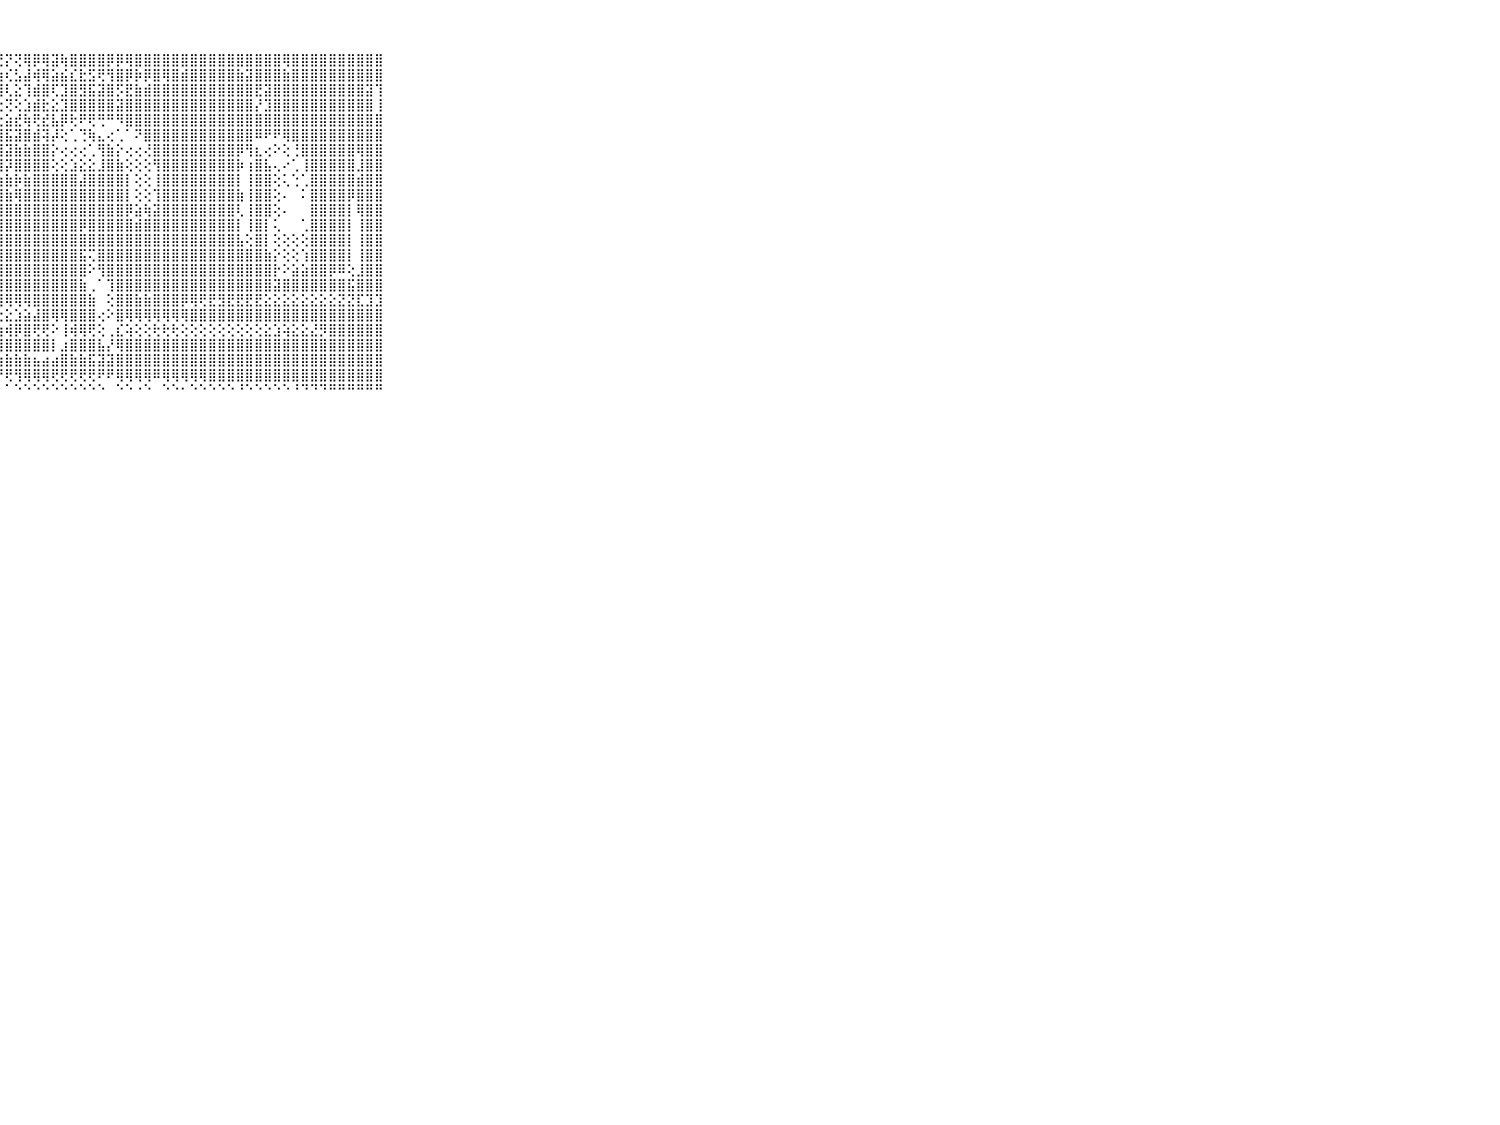

⠀⠀⠀⠀⠀⠀⠀⠀⠀⠀⠀⢕⢕⢜⢕⢕⡕⢕⢕⢵⢕⢕⢕⣕⢕⢕⢱⢝⡝⢝⢿⡿⢿⣽⢷⣿⣿⣿⣿⡿⡿⢿⣿⣿⣿⣿⣿⣿⣿⣿⣿⣿⣿⣿⣿⣿⣿⣿⢿⣿⣿⣿⣿⣿⣿⣿⣿⣿⣿⠀⠀⠀⠀⠀⠀⠀⠀⠀⠀⠀⠀
⠀⠀⠀⠀⠀⠀⠀⠀⠀⠀⠀⢱⢧⣣⡕⢕⢕⢷⢗⢎⡕⢕⢱⢕⢇⢕⢹⢱⢎⣣⣼⢾⢿⣵⣮⣎⣗⣫⢟⢻⣿⡿⡷⡿⣿⢿⣿⣾⣿⣿⣿⣿⣿⣷⣽⣿⣿⣿⣷⣿⣿⣿⣿⣿⣿⣿⣿⣿⣿⠀⠀⠀⠀⠀⠀⠀⠀⠀⠀⠀⠀
⠀⠀⠀⠀⠀⠀⠀⠀⠀⠀⠀⢕⢺⡧⢵⢵⢵⣕⣕⢜⢕⣇⣕⢞⢟⢟⢣⢼⢇⣕⢹⣾⣿⢏⣹⣿⣻⣯⣽⣿⡫⣟⣷⣾⣿⣿⣿⣿⣿⣿⣿⣿⣿⣿⣿⣟⣽⣿⣿⣿⣿⣿⣿⣿⣿⣿⣿⣽⢹⠀⠀⠀⠀⠀⠀⠀⠀⠀⠀⠀⠀
⠀⠀⠀⠀⠀⠀⠀⠀⠀⠀⠀⣕⢕⢕⢕⢕⢝⢜⢻⡯⢕⢇⣕⢕⢞⣇⢕⢕⢝⢕⣱⣾⣗⣕⣹⣿⣿⣿⣿⣿⣽⣿⣿⣿⣿⣿⣿⣿⣿⣿⣿⣿⣿⣿⣿⡜⣹⣿⣿⣿⣿⣿⣿⣿⣿⣿⣿⣿⢸⠀⠀⠀⠀⠀⠀⠀⠀⠀⠀⠀⠀
⠀⠀⠀⠀⠀⠀⠀⠀⠀⠀⠀⢝⢿⣧⣕⢕⢕⢜⢜⢯⢜⢇⡝⢕⢱⣷⢗⢕⣵⣞⢷⢟⣞⣧⡿⢗⠟⢟⢛⠛⠻⣿⣿⣿⣿⣿⣿⣿⣿⣿⣿⣿⣿⣿⣿⣿⣿⣿⣿⣿⣿⣿⣿⣿⣿⣿⣿⣿⣿⠀⠀⠀⠀⠀⠀⠀⠀⠀⠀⠀⠀
⠀⠀⠀⠀⠀⠀⠀⠀⠀⠀⠀⢔⢔⢝⣿⣷⣕⢕⢕⢱⡝⡕⢳⢧⣿⢿⣗⣻⣯⣽⣿⣾⢽⡼⢕⢁⢙⢷⣄⢔⢁⠁⠝⣿⣿⣿⣿⣿⣿⣿⣿⣿⣿⣿⣿⠿⠟⠟⢿⣿⣿⣿⣿⣿⣿⣿⣿⣿⣿⠀⠀⠀⠀⠀⠀⠀⠀⠀⠀⠀⠀
⠀⠀⠀⠀⠀⠀⠀⠀⠀⠀⠀⢕⢕⢕⢸⣿⣿⡕⢕⢕⢜⣣⢺⣟⣟⣟⣫⣼⣽⣷⣷⣿⣿⡕⢔⢔⢔⢁⢻⣷⡕⢔⢔⢜⣿⣿⣿⣿⣿⣿⣿⣿⣿⡿⢻⣆⢔⠕⢕⢘⣿⣿⣿⣿⣿⣿⢿⣿⣿⠀⠀⠀⠀⠀⠀⠀⠀⠀⠀⠀⠀
⠀⠀⠀⠀⠀⠀⠀⠀⠀⠀⠀⣷⣷⣧⣵⣿⣿⣿⢕⢕⢜⣟⣟⣽⣯⣿⣿⣿⡽⣿⣿⣿⣿⢕⢕⣱⣕⣕⣸⣿⣷⢕⢕⢕⢻⣿⣿⣿⣿⣿⣿⣿⣿⡷⢰⣿⣧⢄⠔⢁⢸⣿⣿⣿⣿⣿⣸⣿⣿⠀⠀⠀⠀⠀⠀⠀⠀⠀⠀⠀⠀
⠀⠀⠀⠀⠀⠀⠀⠀⠀⠀⠀⣿⣿⣿⣿⣿⣿⣿⢕⢕⢸⣹⣽⣿⣧⣽⣿⣷⣷⡷⣷⣿⣿⣿⣿⣿⣼⣿⣿⣿⣿⡇⢕⢕⢸⣿⣿⣿⣿⣿⣿⣿⣿⡇⢸⣿⣿⢕⢅⢑⢁⣿⣿⣿⣿⣿⣾⣿⣿⠀⠀⠀⠀⠀⠀⠀⠀⠀⠀⠀⠀
⠀⠀⠀⠀⠀⠀⠀⠀⠀⠀⠀⣿⣿⣿⣿⣿⣿⣿⢕⢕⢕⡮⢷⢾⢧⢾⢷⢾⣷⢿⣿⣿⣿⣿⣿⣿⣿⣿⣿⣿⣿⡇⢕⢕⢹⣿⣿⣿⣿⣿⣿⣿⣿⣷⢸⣿⣿⢕⠄⠀⠅⣿⣿⣿⣿⡿⣿⣿⣿⠀⠀⠀⠀⠀⠀⠀⠀⠀⠀⠀⠀
⠀⠀⠀⠀⠀⠀⠀⠀⠀⠀⠀⣿⣿⣿⣿⣿⣿⣿⢕⢕⢼⣿⣞⣻⣿⣿⣿⣿⣿⣿⣿⣿⣿⣿⣿⣿⣿⣿⣿⣿⣿⡿⣵⢷⣽⣿⣿⣿⣿⣿⣿⣿⣿⢇⢸⣿⣿⢕⠄⠀⠀⣿⣿⣿⣿⡇⢿⣿⣿⠀⠀⠀⠀⠀⠀⠀⠀⠀⠀⠀⠀
⠀⠀⠀⠀⠀⠀⠀⠀⠀⠀⠀⣿⣿⣿⣿⣿⣿⡏⢕⢕⣜⣹⣿⣿⣿⣿⣿⣿⣿⣿⣿⣿⣿⣿⣿⣿⡿⣿⣿⣿⣿⣿⣾⣿⣿⣿⣿⣿⣿⣿⣿⣿⣿⡇⢸⣿⡇⢅⠀⠀⢁⣿⣿⣿⣿⡇⢸⣿⣿⠀⠀⠀⠀⠀⠀⠀⠀⠀⠀⠀⠀
⠀⠀⠀⠀⠀⠀⠀⠀⠀⠀⠀⣿⣿⣿⣿⣿⣿⣏⢕⢕⢸⣽⣿⣿⣿⣿⣿⣿⣿⣿⣿⣿⣿⣿⣿⣿⣿⣿⣿⣿⣿⣿⣿⣿⣿⣿⣿⣿⣿⣿⣿⣿⣿⣧⢕⣿⡇⢕⢕⢕⢕⣿⣿⣿⣿⡇⢸⣿⣿⠀⠀⠀⠀⠀⠀⠀⠀⠀⠀⠀⠀
⠀⠀⠀⠀⠀⠀⠀⠀⠀⠀⠀⣿⣿⣿⣿⣿⣿⡵⢕⢕⢱⣿⣿⣿⣿⣿⣿⣿⣿⣿⣿⣿⣿⣿⣿⣿⣯⢍⣿⣿⣿⣿⣿⣿⣿⣿⣿⣿⣿⣿⣿⣿⣿⣿⣿⣿⣷⡕⢕⢕⢱⣿⣿⣿⣿⡇⢸⣿⣿⠀⠀⠀⠀⠀⠀⠀⠀⠀⠀⠀⠀
⠀⠀⠀⠀⠀⠀⠀⠀⠀⠀⠀⣿⣿⣿⣿⣿⣿⣟⢕⢕⣿⣿⣿⣿⣿⣿⣿⣿⣿⣿⣿⣿⣿⣿⣿⣿⣿⠕⢻⣿⣿⣿⣿⣿⣿⣿⣿⣿⣿⣿⣿⣿⣿⣿⣿⣿⣿⡗⠕⣵⣵⣿⣿⡿⠿⢕⣸⣿⣿⠀⠀⠀⠀⠀⠀⠀⠀⠀⠀⠀⠀
⠀⠀⠀⠀⠀⠀⠀⠀⠀⠀⠀⣿⣿⣿⣿⣿⣿⣏⢕⢕⢿⣿⣿⣿⣿⣿⣿⣿⣿⣿⣿⣿⣿⣿⣿⣿⣷⢀⠁⢹⣿⣿⣿⣿⣿⣿⣿⣿⣿⣿⣿⣿⣿⣿⣿⣿⣿⣽⣿⣿⣿⣿⣿⣿⣿⣯⣿⣿⣿⠀⠀⠀⠀⠀⠀⠀⠀⠀⠀⠀⠀
⠀⠀⠀⠀⠀⠀⠀⠀⠀⠀⠀⣿⣿⣿⢿⢿⢟⢕⢕⣕⣼⣿⣿⢟⢻⢿⢟⢻⢿⢿⢿⣿⣿⣿⣿⣿⣿⣷⠀⢕⣿⣿⣷⣷⣿⣿⣿⡿⢿⢟⣟⣻⣟⣟⣟⣟⣕⣕⣕⣕⣕⣕⣕⣕⣝⣝⣏⣹⣹⠀⠀⠀⠀⠀⠀⠀⠀⠀⠀⠀⠀
⠀⠀⠀⠀⠀⠀⠀⠀⠀⠀⠀⣿⣿⡿⢿⢿⢿⢟⢛⢛⢝⢕⢅⢍⢕⣔⣔⣔⣕⣱⣵⣼⣿⢿⢿⣿⣿⣿⢔⠕⣿⢿⢿⢿⢿⢿⢿⢿⣿⣿⣿⣿⣿⣿⣿⣿⣿⣿⣿⣿⣿⣿⣿⣿⣿⣿⣿⣿⣿⠀⠀⠀⠀⠀⠀⠀⠀⠀⠀⠀⠀
⠀⠀⠀⠀⠀⠀⠀⠀⠀⠀⠀⢱⣧⣷⣿⣿⣿⣷⣕⣕⣕⣱⣵⣵⣯⣷⣷⣷⢾⡿⣿⢟⢟⠕⢸⢾⢿⢟⢕⢀⣎⢵⢕⢕⢗⢗⢗⢕⢕⢕⢕⢕⢕⢕⢕⢕⣕⣱⢵⣕⣕⣜⡻⣿⣿⣿⣿⣿⣿⠀⠀⠀⠀⠀⠀⠀⠀⠀⠀⠀⠀
⠀⠀⠀⠀⠀⠀⠀⠀⠀⠀⠀⣾⣿⡿⣿⣿⣿⣿⣿⣿⣾⣵⣷⣿⣷⣾⣿⣿⣿⣿⣿⣿⣿⡇⣰⣿⣿⣿⣧⡜⢿⣿⣿⣿⣿⣿⣿⣿⣿⣿⣿⣿⣿⣿⣿⣿⣿⣿⣿⣿⣿⣿⣿⣿⣿⣿⣿⣿⣿⠀⠀⠀⠀⠀⠀⠀⠀⠀⠀⠀⠀
⠀⠀⠀⠀⠀⠀⠀⠀⠀⠀⠀⣿⣯⣿⣿⣿⣿⣿⣷⣷⣷⣷⣷⣷⣷⣷⣷⣷⣷⣷⣷⣦⣴⣴⣿⣷⣷⣯⣽⣽⣿⣿⣿⣿⣿⣿⣿⣿⣿⣿⣿⣿⣿⣿⣿⣿⣿⣿⣿⣿⣿⣿⣿⣿⣿⣿⣿⣿⣿⠀⠀⠀⠀⠀⠀⠀⠀⠀⠀⠀⠀
⠀⠀⠀⠀⠀⠀⠀⠀⠀⠀⠀⢟⢟⢻⣿⣿⣿⣟⢟⢟⠝⠏⠝⠟⠟⠛⠟⠟⢟⢻⢿⢿⢿⢟⢟⢟⢟⢟⠟⠟⢿⢿⢿⢿⠿⢿⢿⢿⢿⢿⣿⣿⣿⣿⣿⣿⣿⣿⣿⣿⣿⣿⣿⣿⣿⣿⣿⣿⣿⠀⠀⠀⠀⠀⠀⠀⠀⠀⠀⠀⠀
⠀⠀⠀⠀⠀⠀⠀⠀⠀⠀⠀⠑⠑⠑⠘⠛⠙⠙⠑⠑⠀⠀⠀⠀⠀⠀⠀⠀⠁⠑⠑⠑⠑⠑⠑⠑⠑⠑⠑⠀⠑⠑⠐⠑⠀⠑⠑⠂⠑⠑⠑⠑⠑⠘⠑⠑⠑⠑⠑⠘⠙⠙⠙⠛⠛⠛⠛⠛⠛⠀⠀⠀⠀⠀⠀⠀⠀⠀⠀⠀⠀